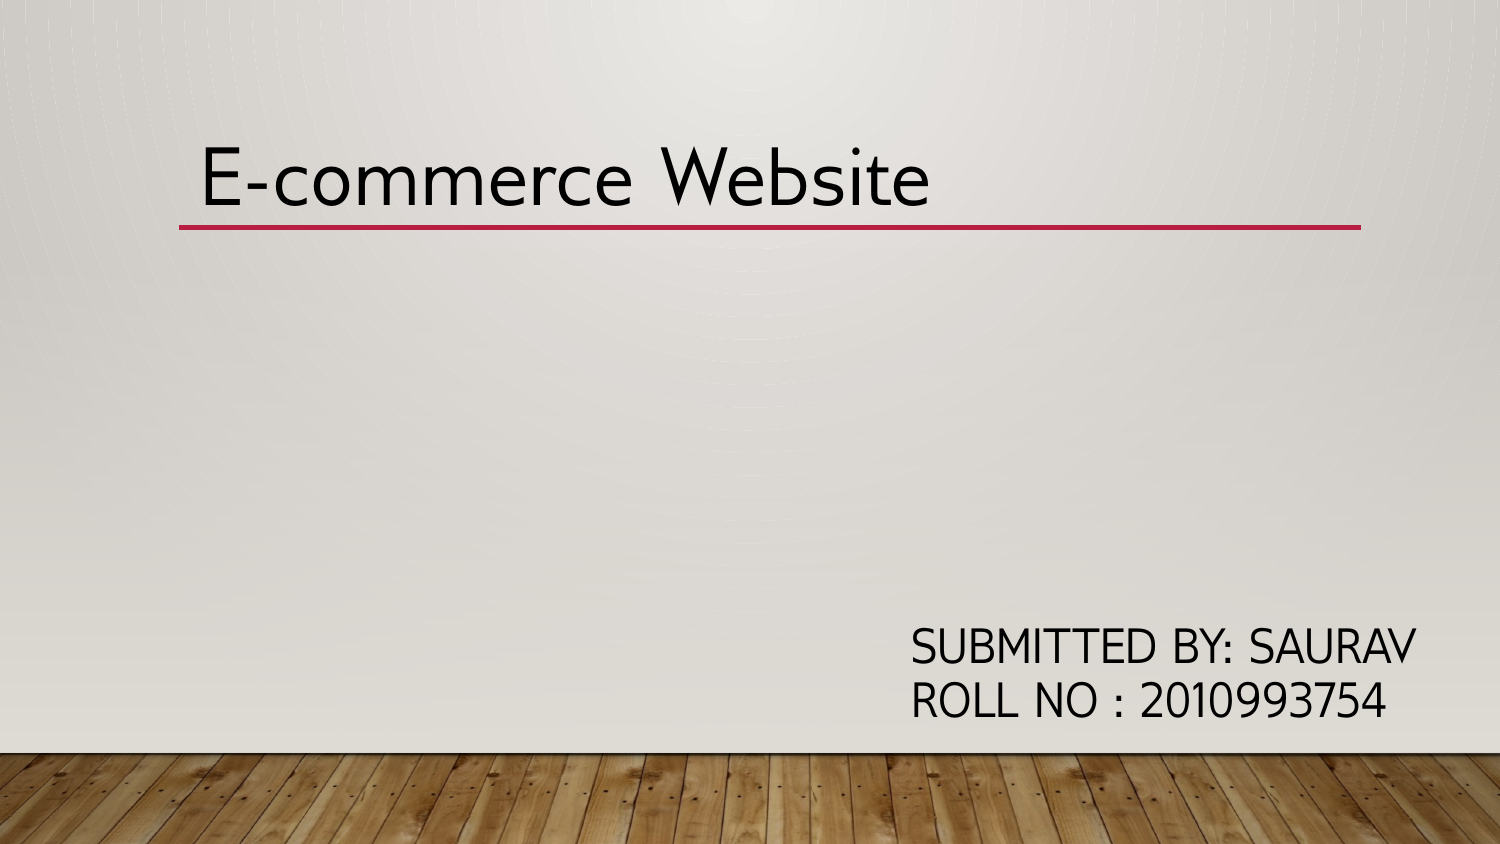

E-commerce Website
# Submitted by: Saurav roll no : 2010993754